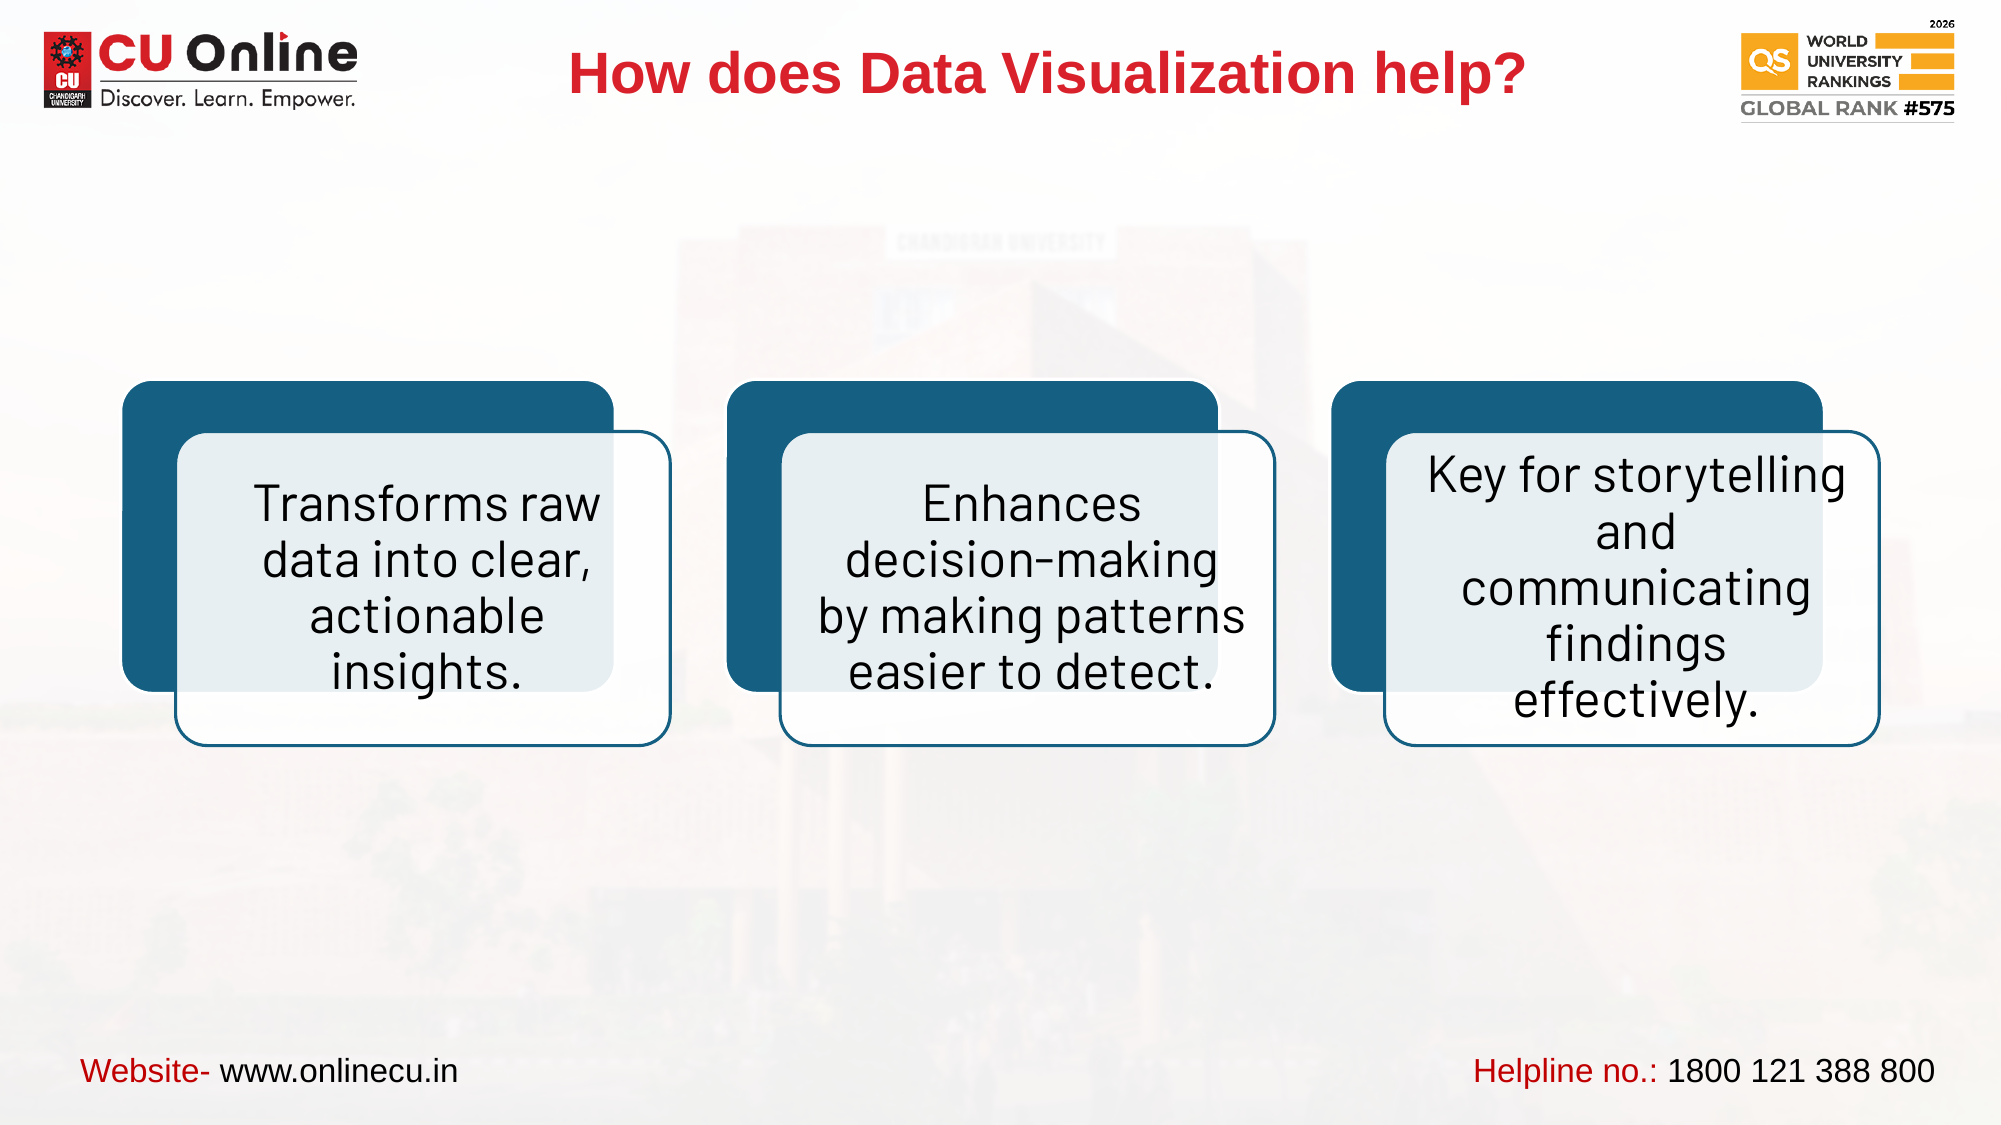

How does Data Visualization help?
Transforms raw data into clear, actionable insights.
Enhances decision-making by making patterns easier to detect.
Key for storytelling and communicating findings effectively.